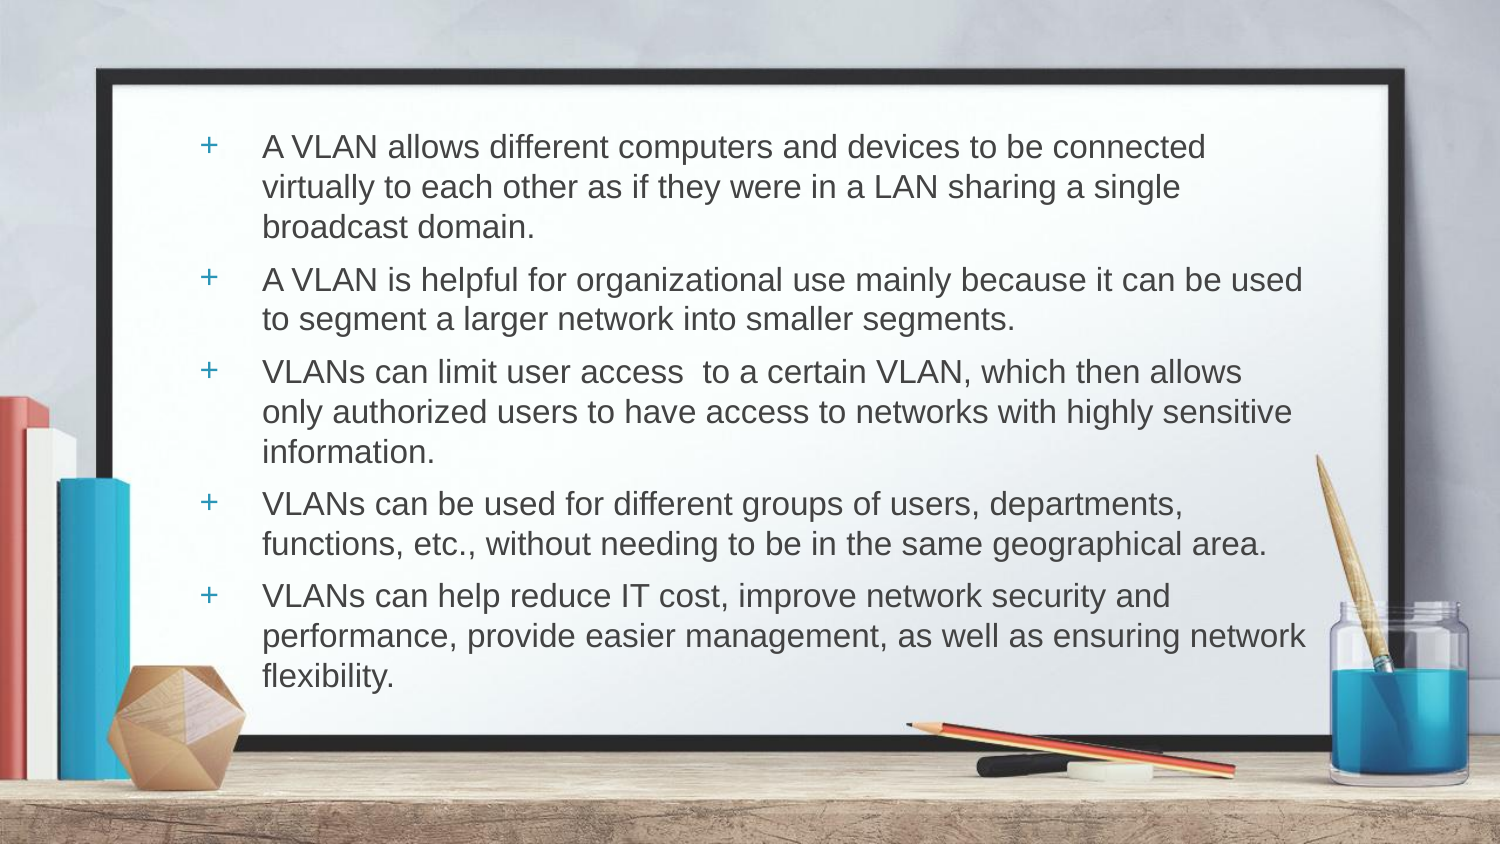

A VLAN allows different computers and devices to be connected virtually to each other as if they were in a LAN sharing a single broadcast domain.
A VLAN is helpful for organizational use mainly because it can be used to segment a larger network into smaller segments.
VLANs can limit user access  to a certain VLAN, which then allows only authorized users to have access to networks with highly sensitive information.
VLANs can be used for different groups of users, departments, functions, etc., without needing to be in the same geographical area.
VLANs can help reduce IT cost, improve network security and performance, provide easier management, as well as ensuring network flexibility.